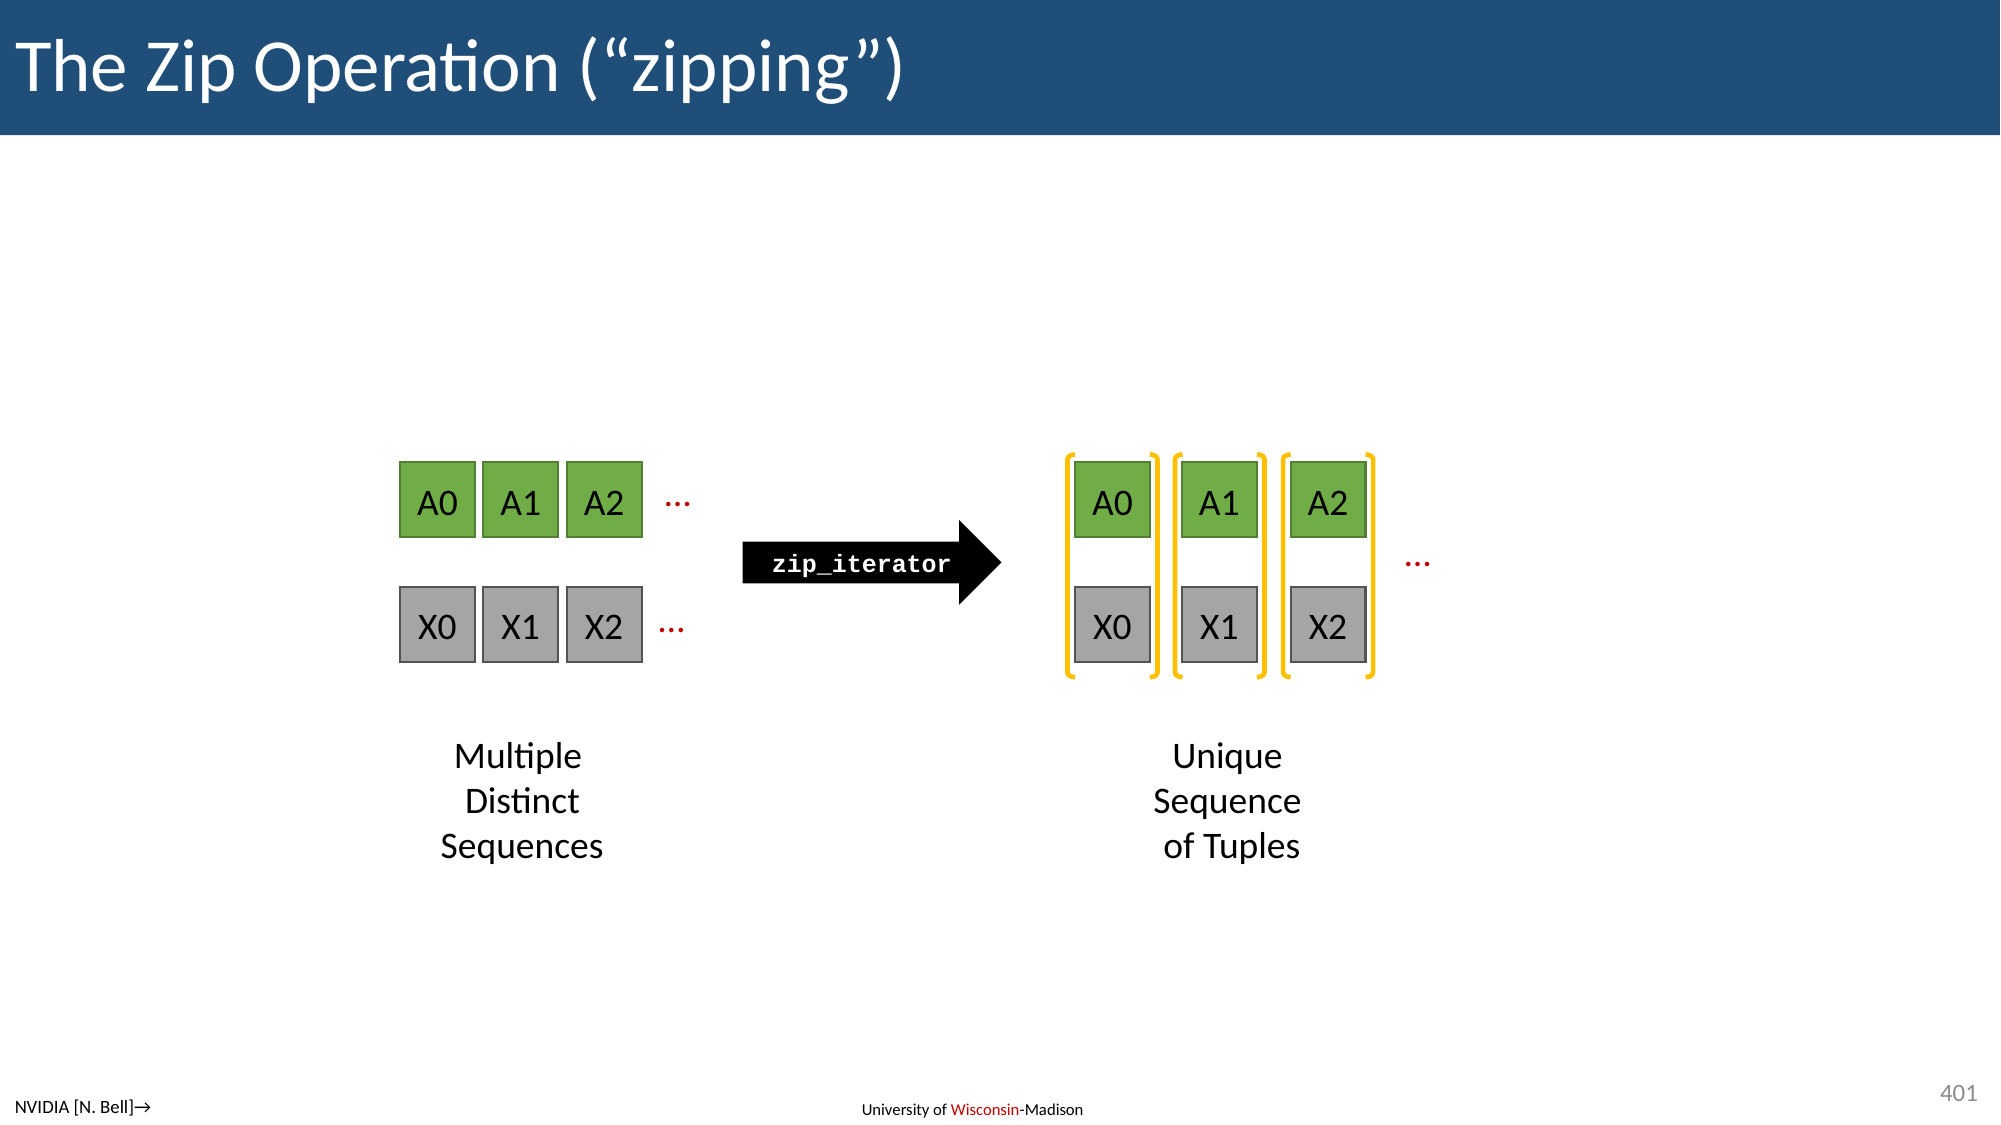

# The Zip Operation (“zipping”)

A0
A1
A2
…
X0
X1
X2
Unique
Sequence
of Tuples
…
A0
A1
A2
zip_iterator
X0
X1
X2
…
Multiple
Distinct
Sequences
401
NVIDIA [N. Bell]→